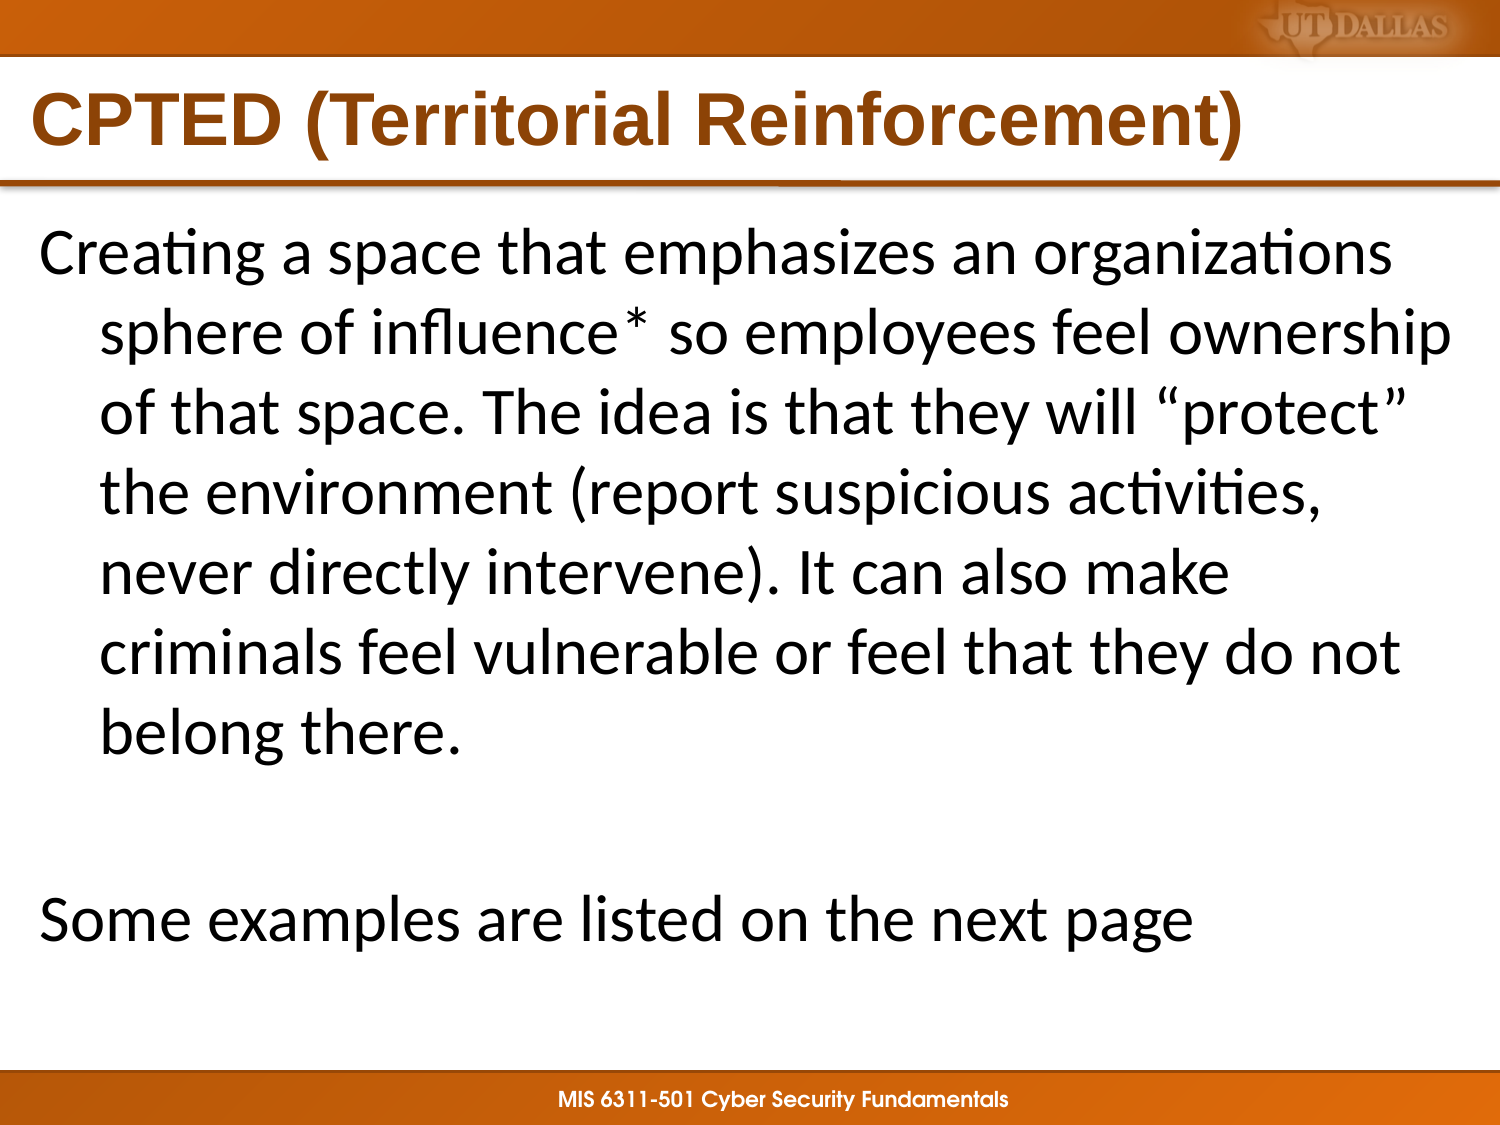

# CPTED (Territorial Reinforcement)
Creating a space that emphasizes an organizations sphere of influence* so employees feel ownership of that space. The idea is that they will “protect” the environment (report suspicious activities, never directly intervene). It can also make criminals feel vulnerable or feel that they do not belong there.

Some examples are listed on the next page